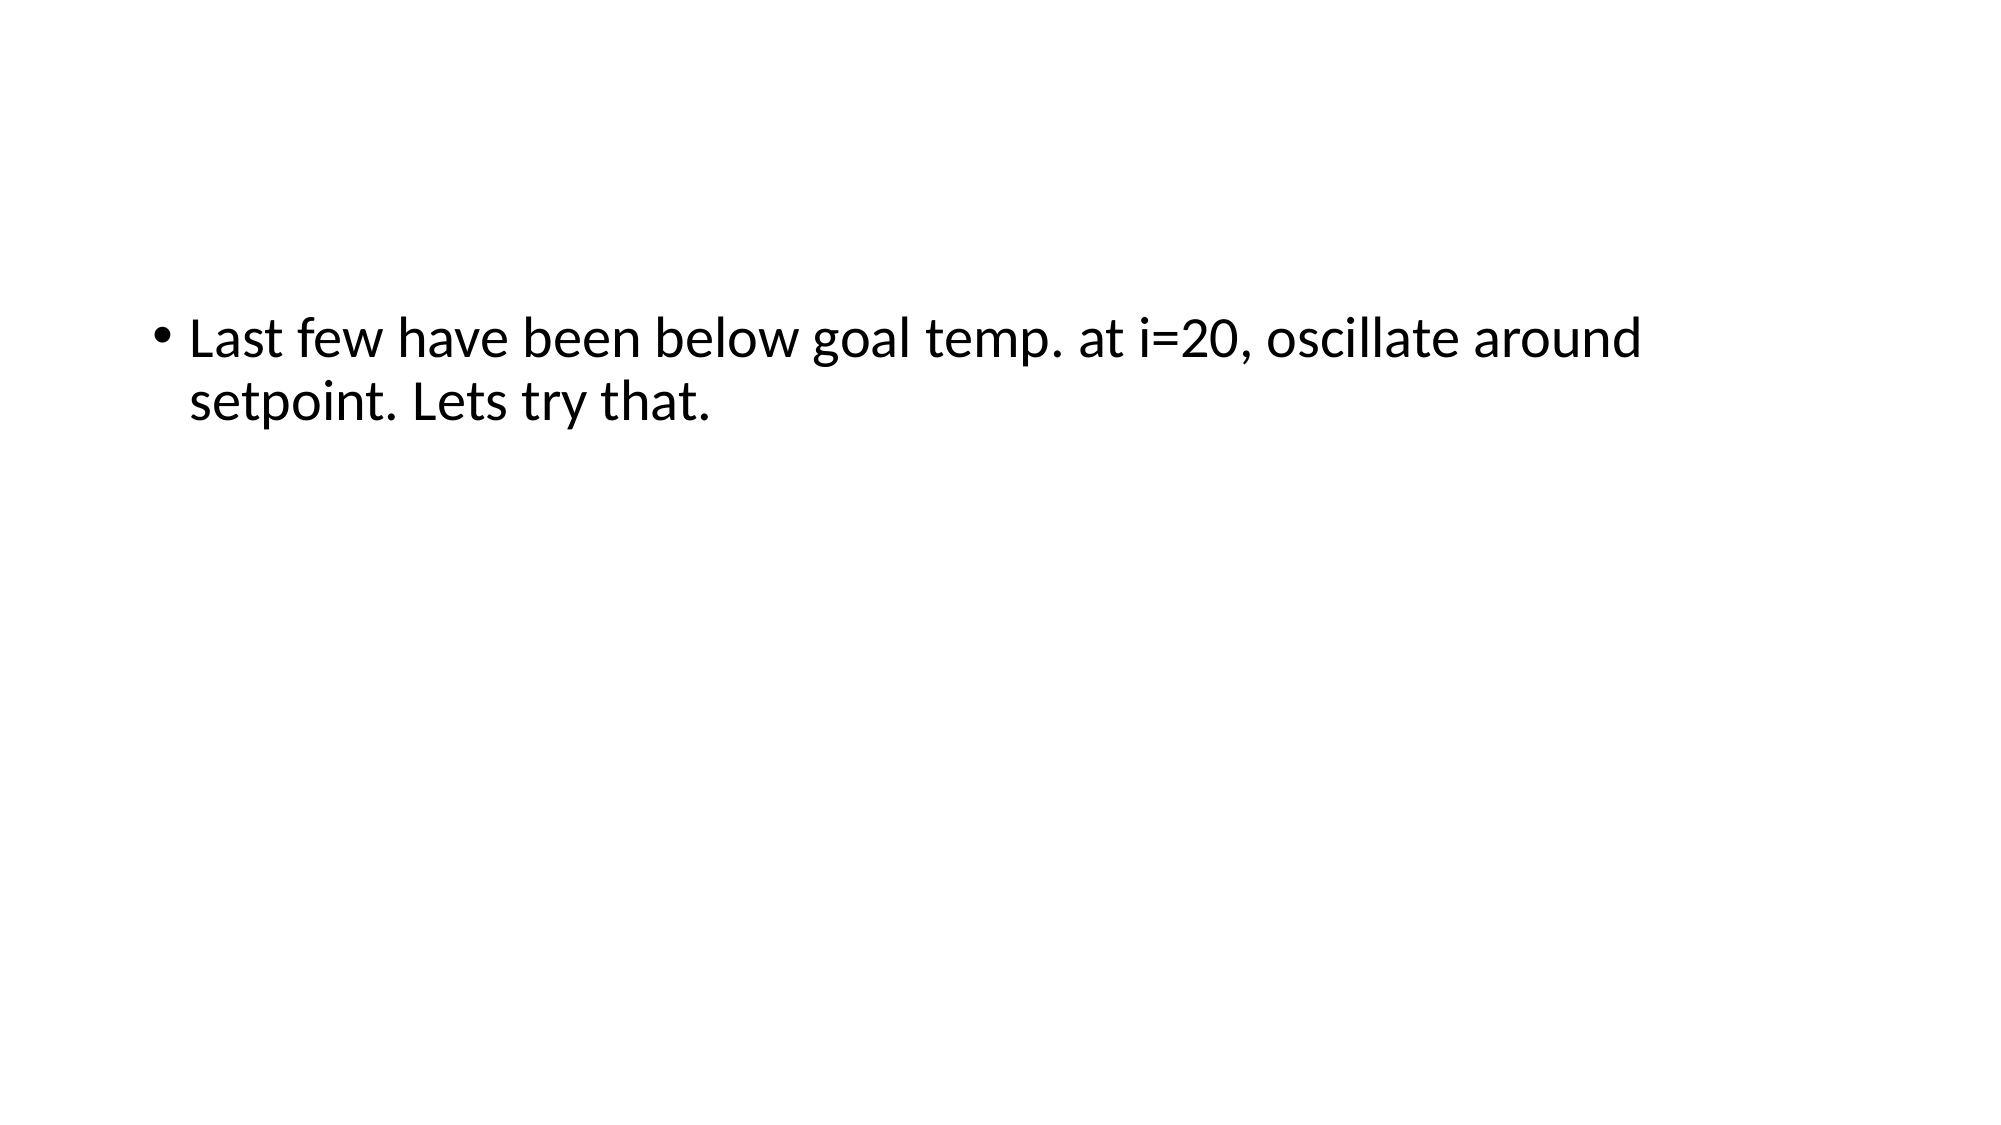

#
Last few have been below goal temp. at i=20, oscillate around setpoint. Lets try that.